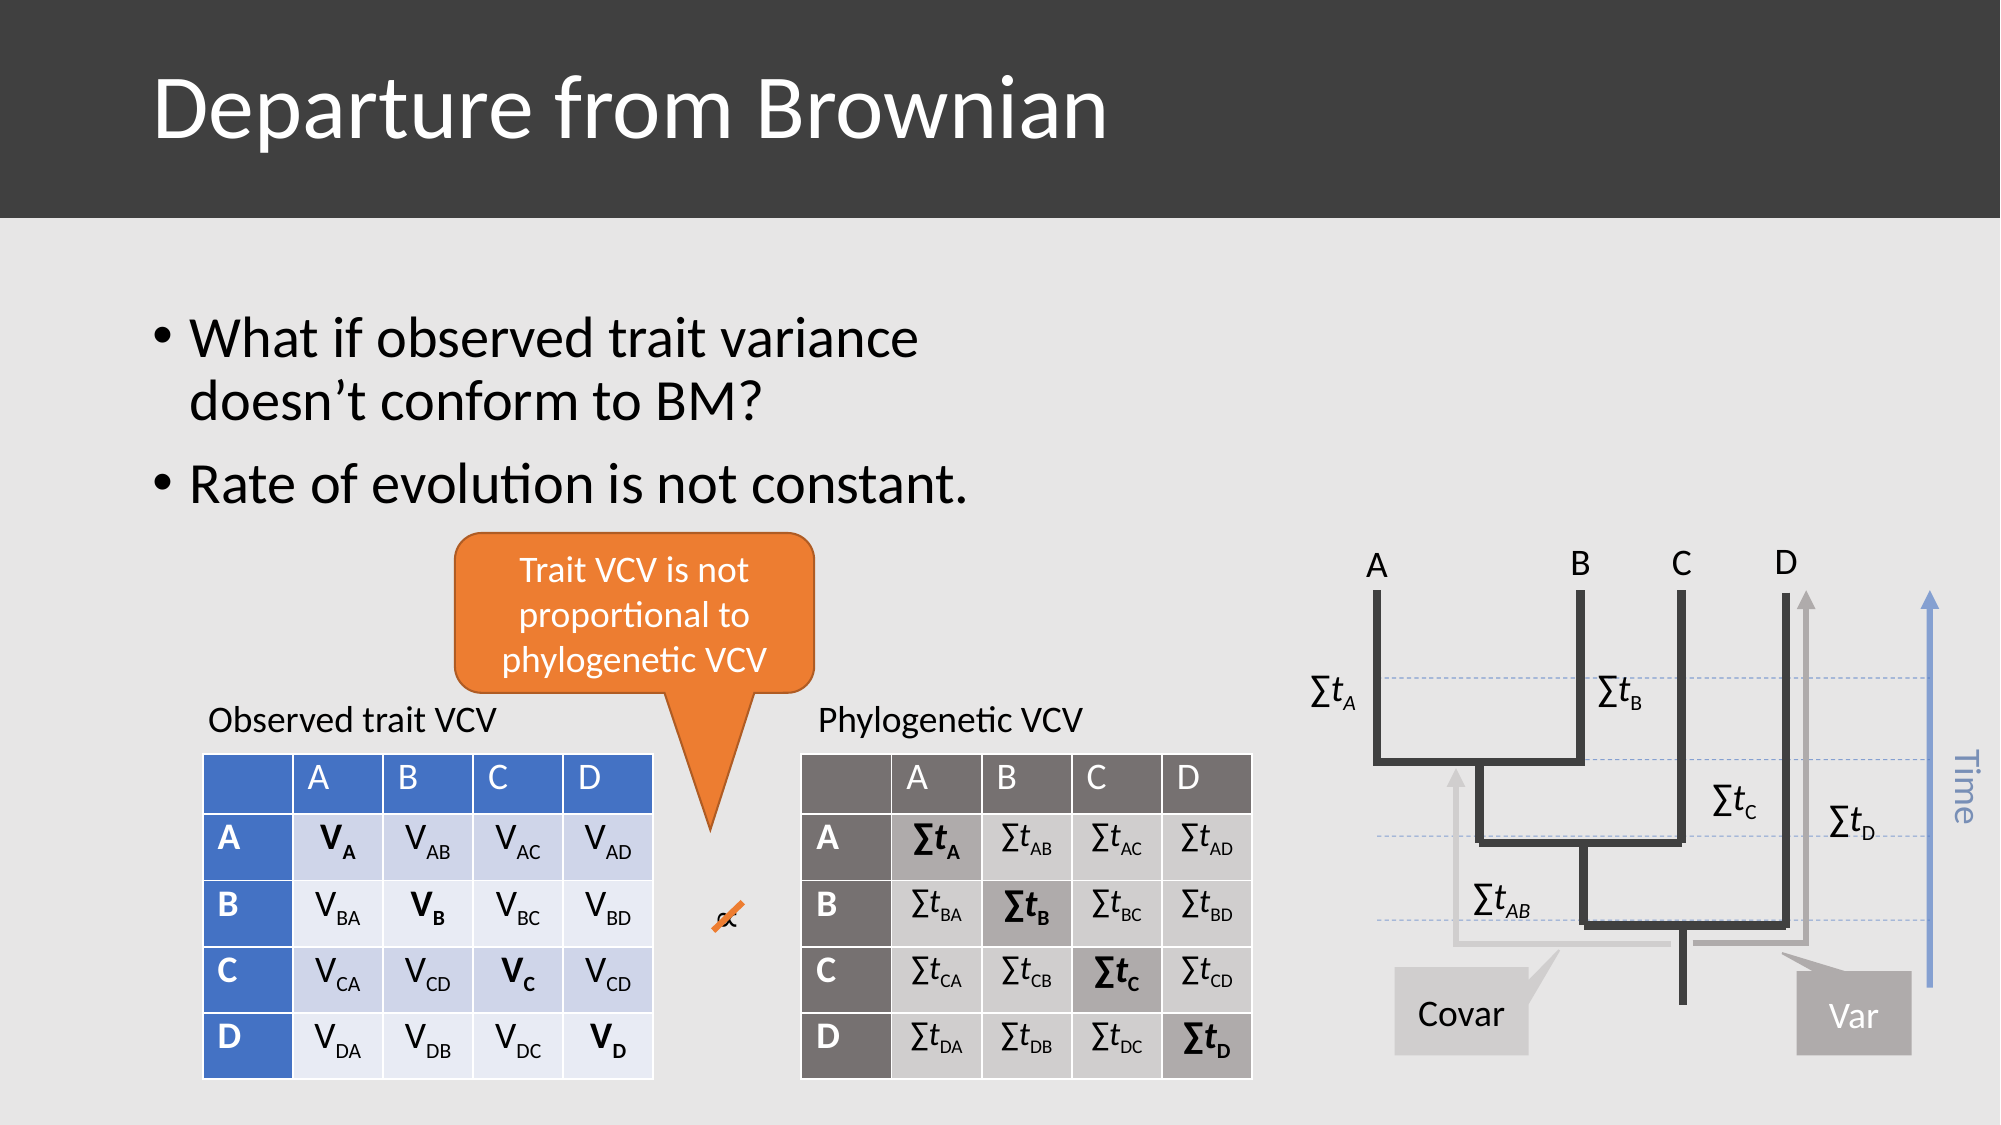

# Departure from Brownian

What if observed trait variance doesn’t conform to BM?
Rate of evolution is not constant.
D
B
C
Trait VCV is not proportional to phylogenetic VCV
A

∑tA
∑tB
Phylogenetic VCV
Observed trait VCV
|  | A | B | C | D |
| --- | --- | --- | --- | --- |
| A | VA | VAB | VAC | VAD |
| B | VBA | VB | VBC | VBD |
| C | VCA | VCD | VC | VCD |
| D | VDA | VDB | VDC | VD |
|  | A | B | C | D |
| --- | --- | --- | --- | --- |
| A | ∑tA | ∑tAB | ∑tAC | ∑tAD |
| B | ∑tBA | ∑tB | ∑tBC | ∑tBD |
| C | ∑tCA | ∑tCB | ∑tC | ∑tCD |
| D | ∑tDA | ∑tDB | ∑tDC | ∑tD |
Time
∑tC

∑tD
∑tAB
∝
Covar
Var